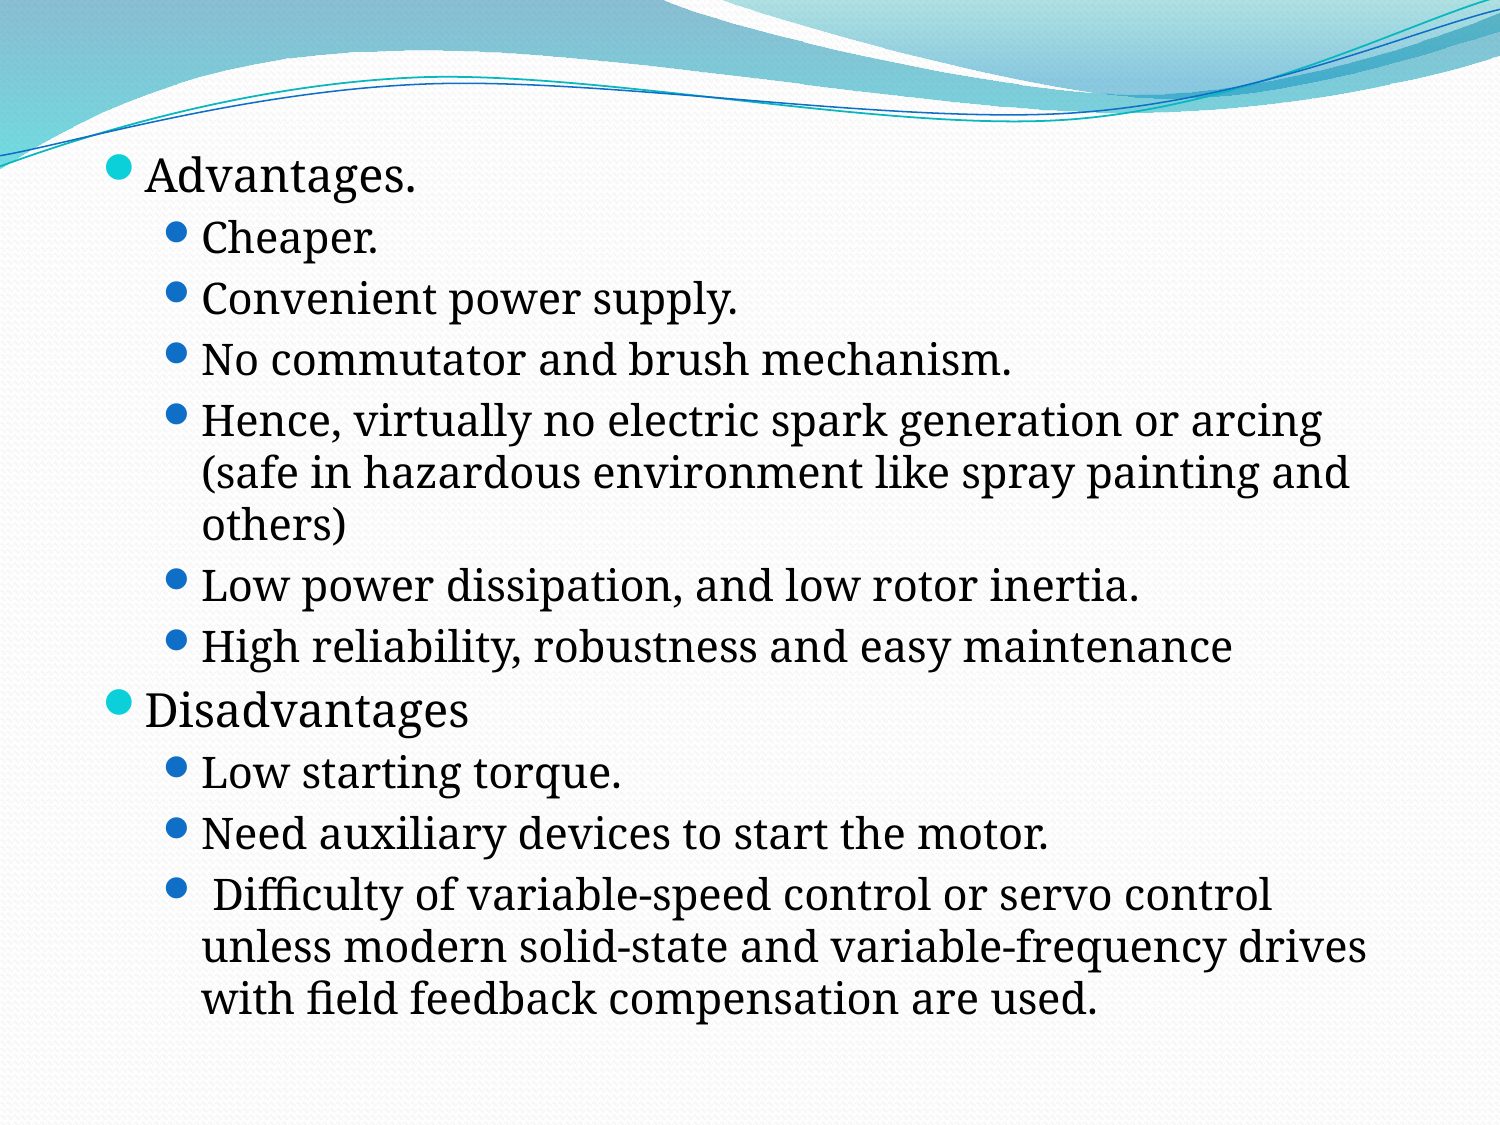

Advantages.
Cheaper.
Convenient power supply.
No commutator and brush mechanism.
Hence, virtually no electric spark generation or arcing (safe in hazardous environment like spray painting and others)
Low power dissipation, and low rotor inertia.
High reliability, robustness and easy maintenance
Disadvantages
Low starting torque.
Need auxiliary devices to start the motor.
 Difficulty of variable-speed control or servo control unless modern solid-state and variable-frequency drives with field feedback compensation are used.